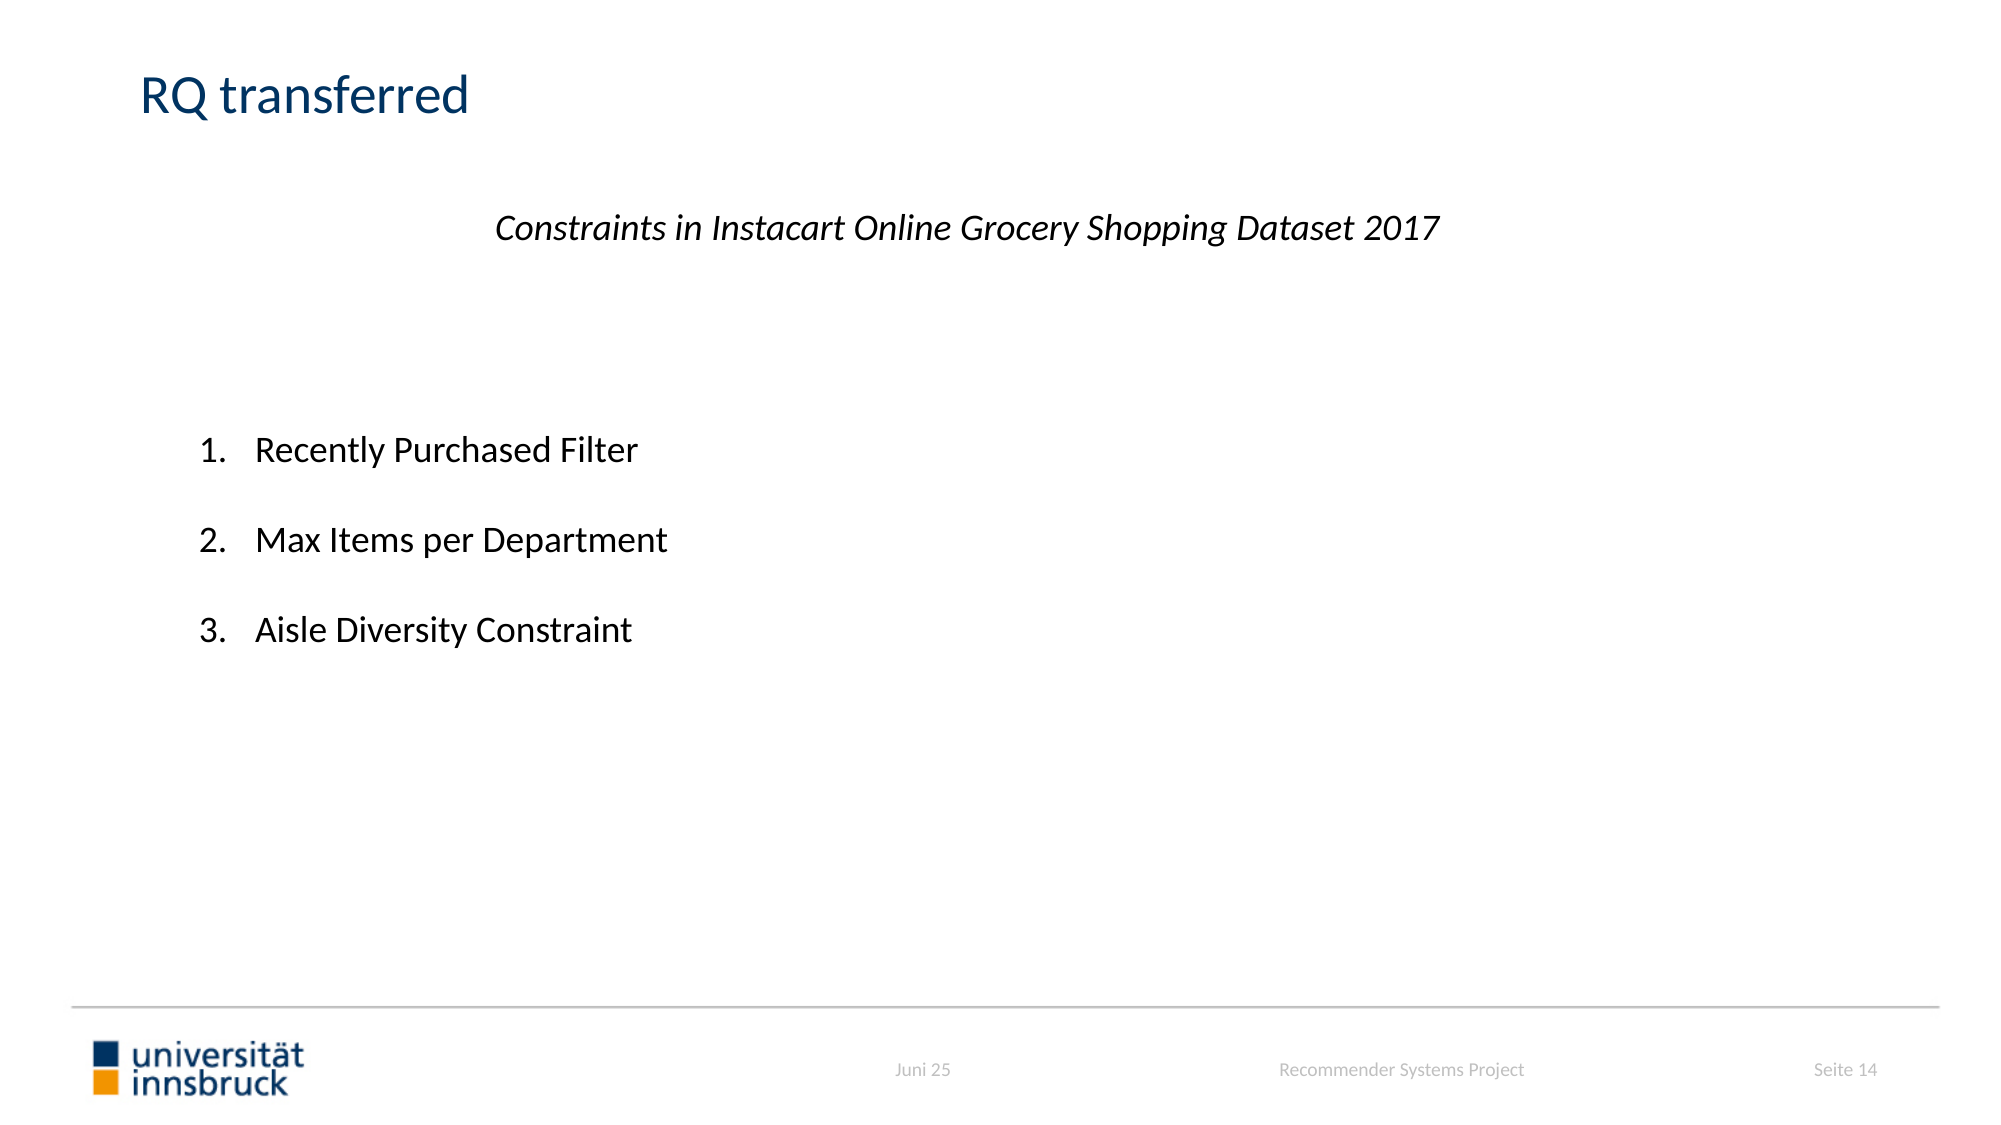

# RQ transferred
Constraints in Instacart Online Grocery Shopping Dataset 2017
Recently Purchased Filter

Max Items per Department

Aisle Diversity Constraint
Seite 14
Juni 25
Recommender Systems Project